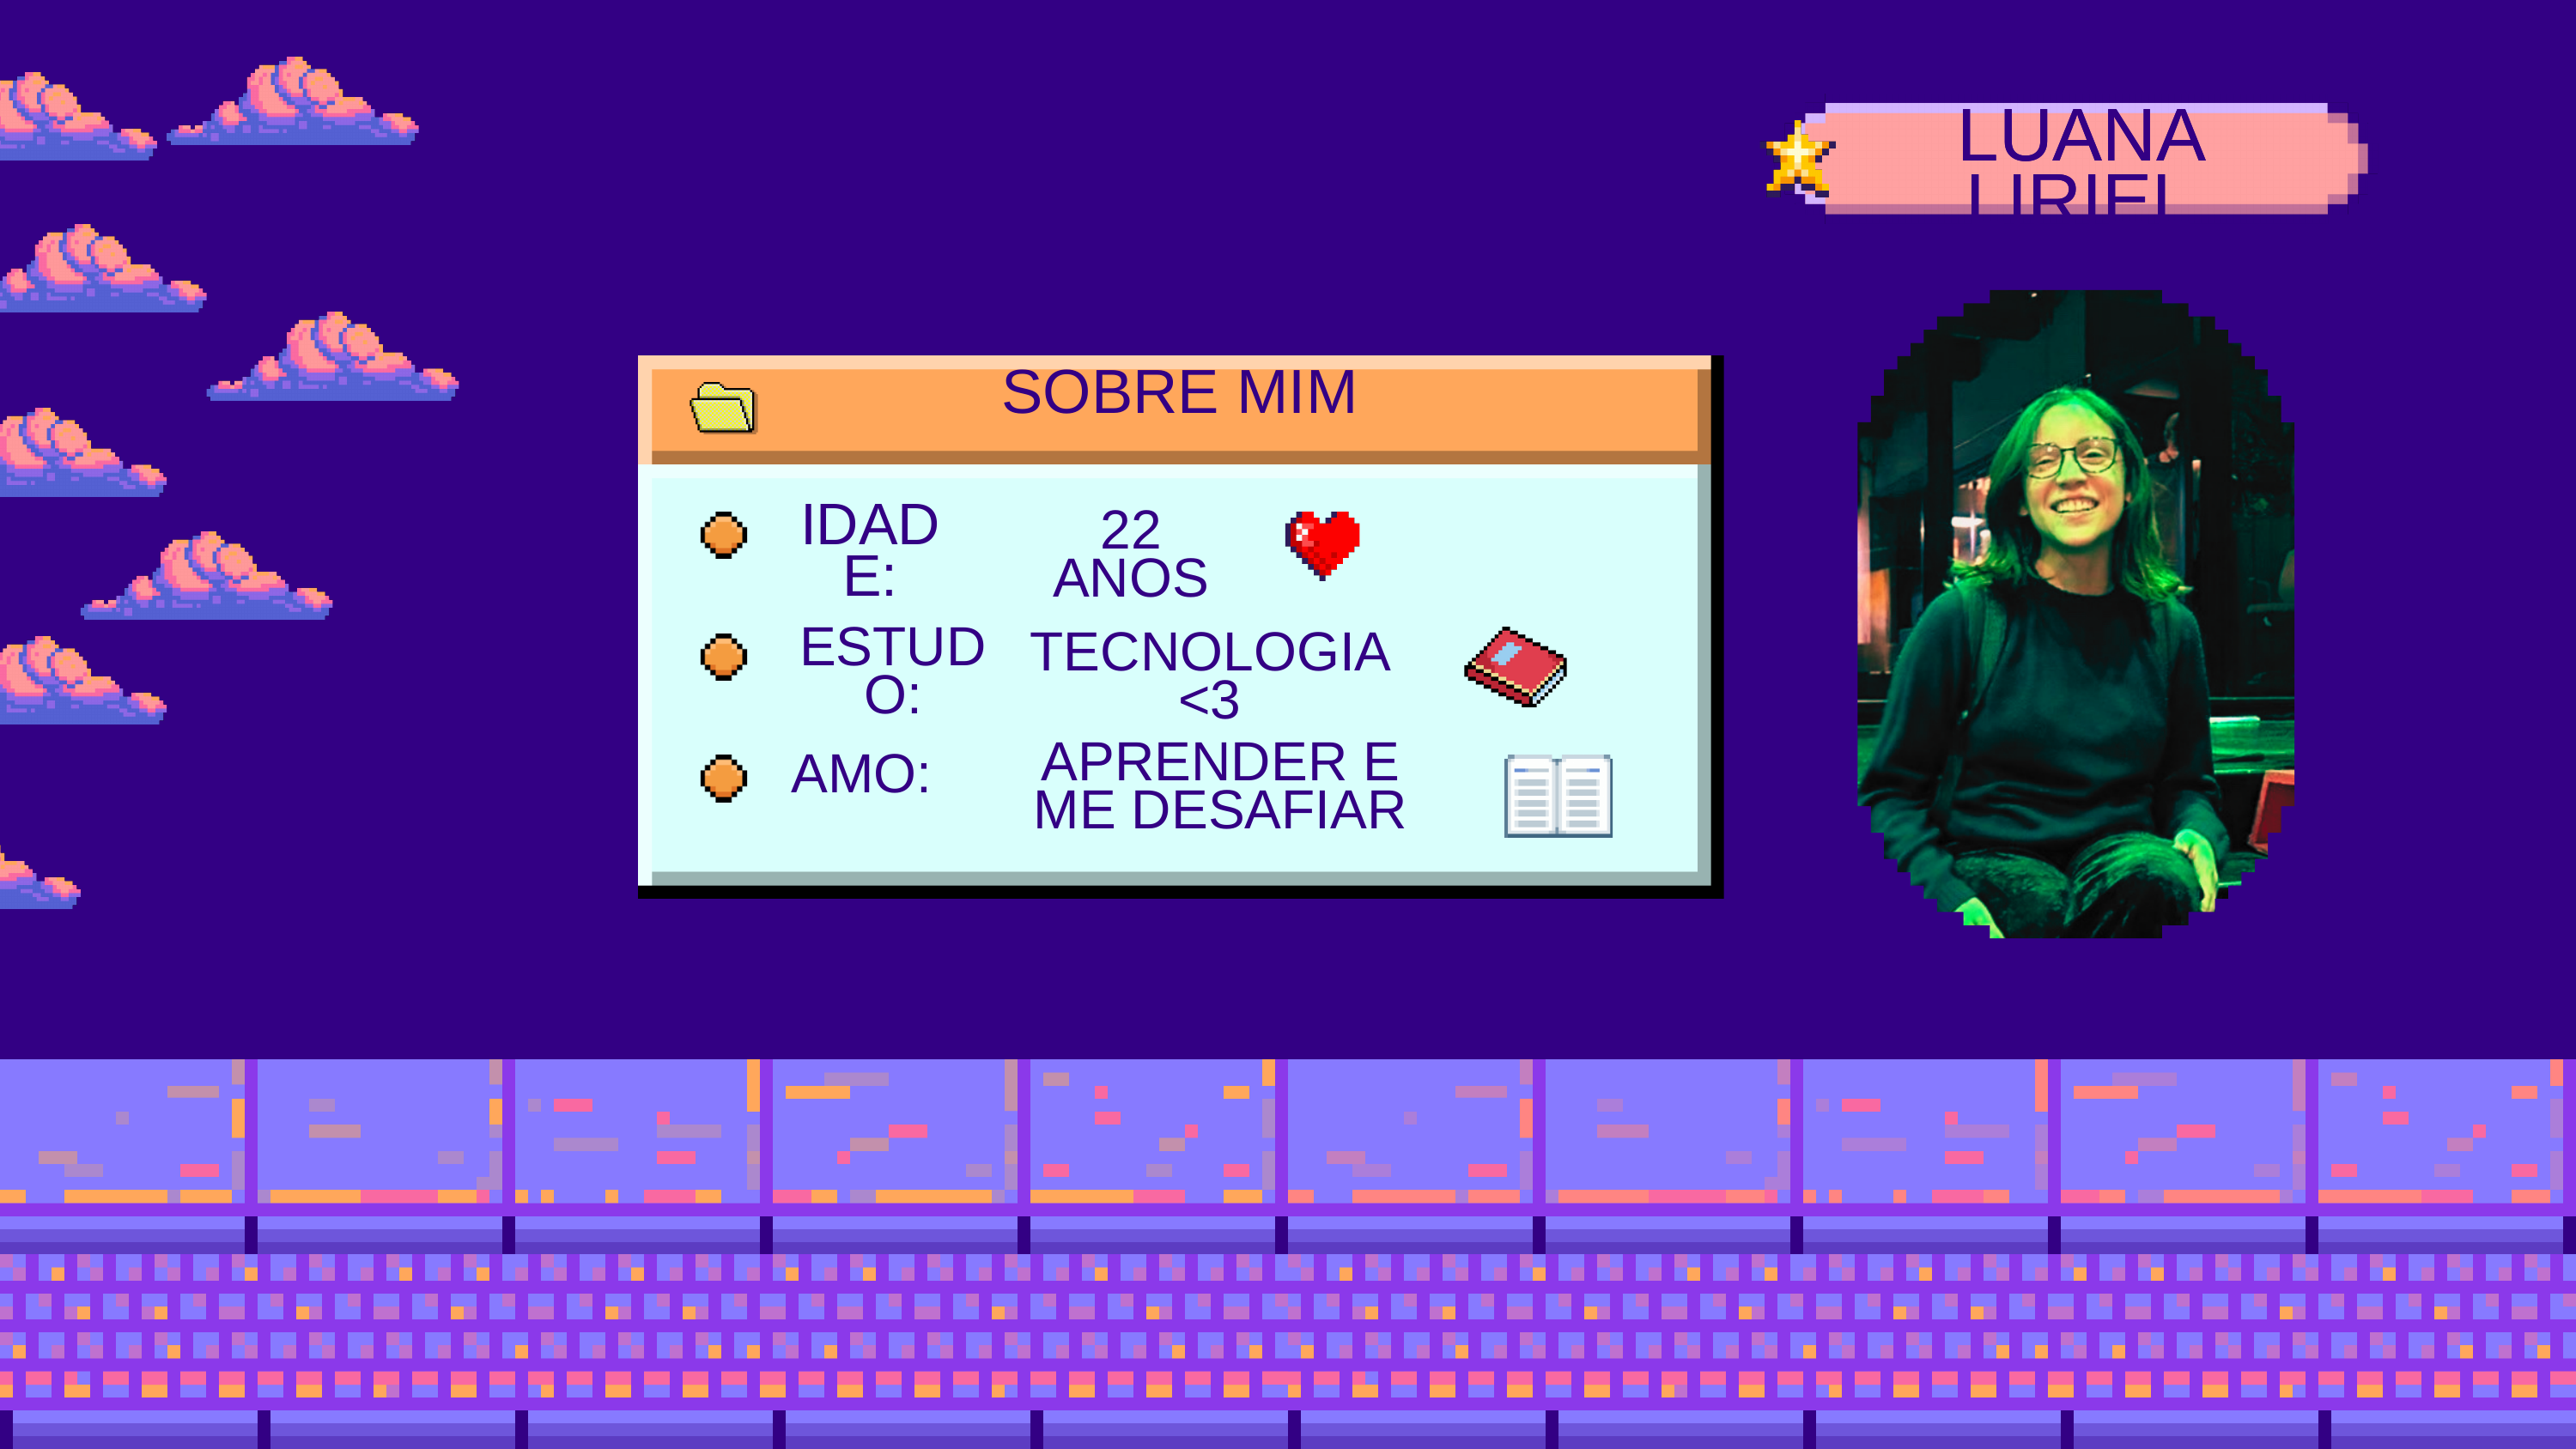

LUANA LIRIEL
LUANA LIRIEL

SOBRE MIM

IDADE:

22 ANOS

ESTUDO:

TECNOLOGIA <3

APRENDER E ME DESAFIAR

AMO: